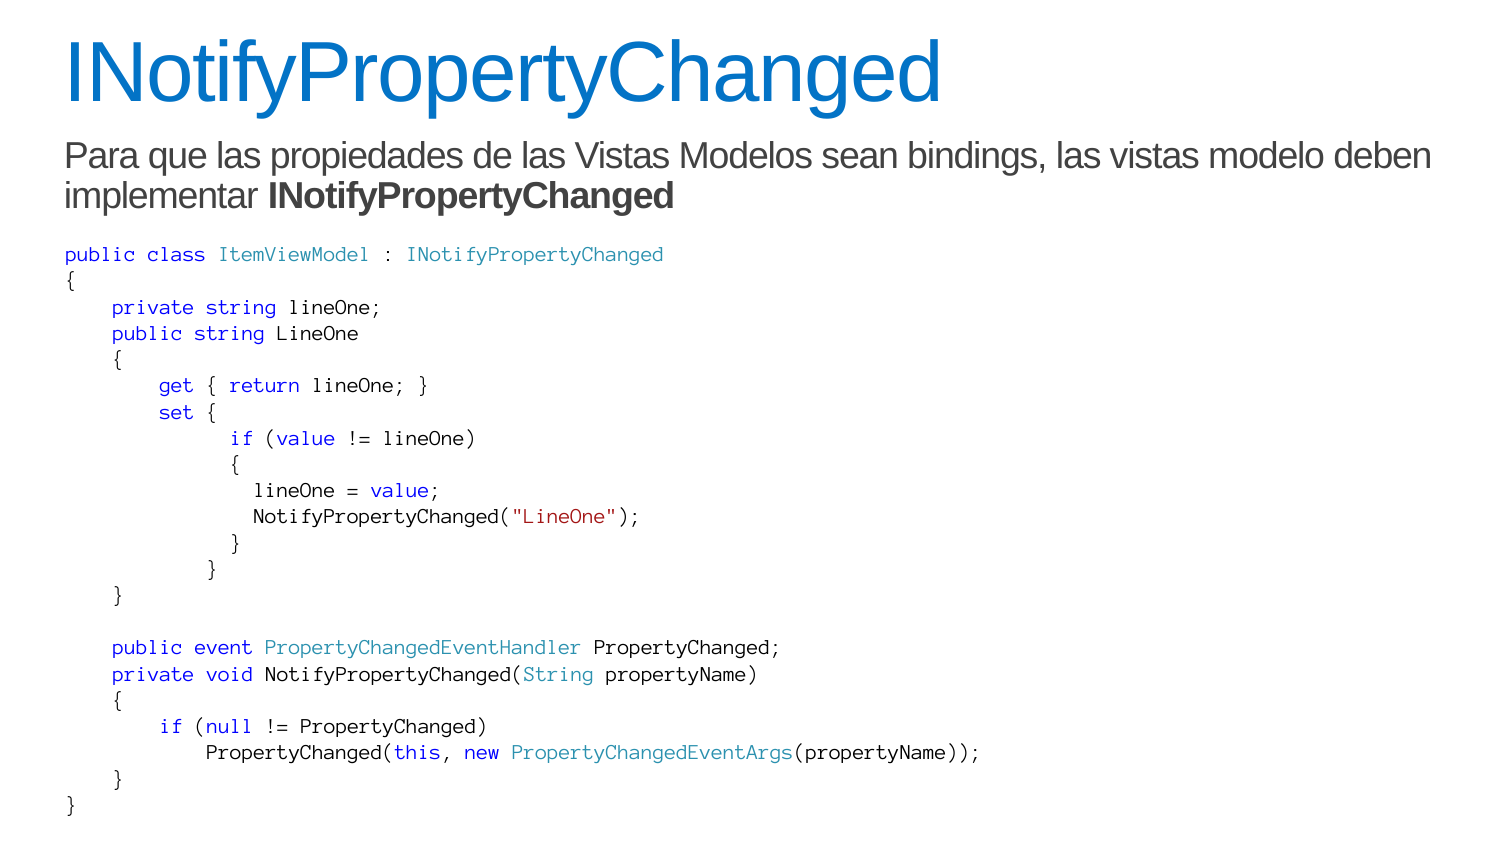

# INotifyPropertyChanged
Para que las propiedades de las Vistas Modelos sean bindings, las vistas modelo deben implementar INotifyPropertyChanged
    public class ItemViewModel : INotifyPropertyChanged
    {
        private string lineOne;
        public string LineOne
        {
            get { return lineOne; }
            set {
                  if (value != lineOne)
                  {
                    lineOne = value;
                    NotifyPropertyChanged("LineOne");
                  }
                }
        }

        public event PropertyChangedEventHandler PropertyChanged;
        private void NotifyPropertyChanged(String propertyName)
        {
            if (null != PropertyChanged)
                PropertyChanged(this, new PropertyChangedEventArgs(propertyName));
        }
    }